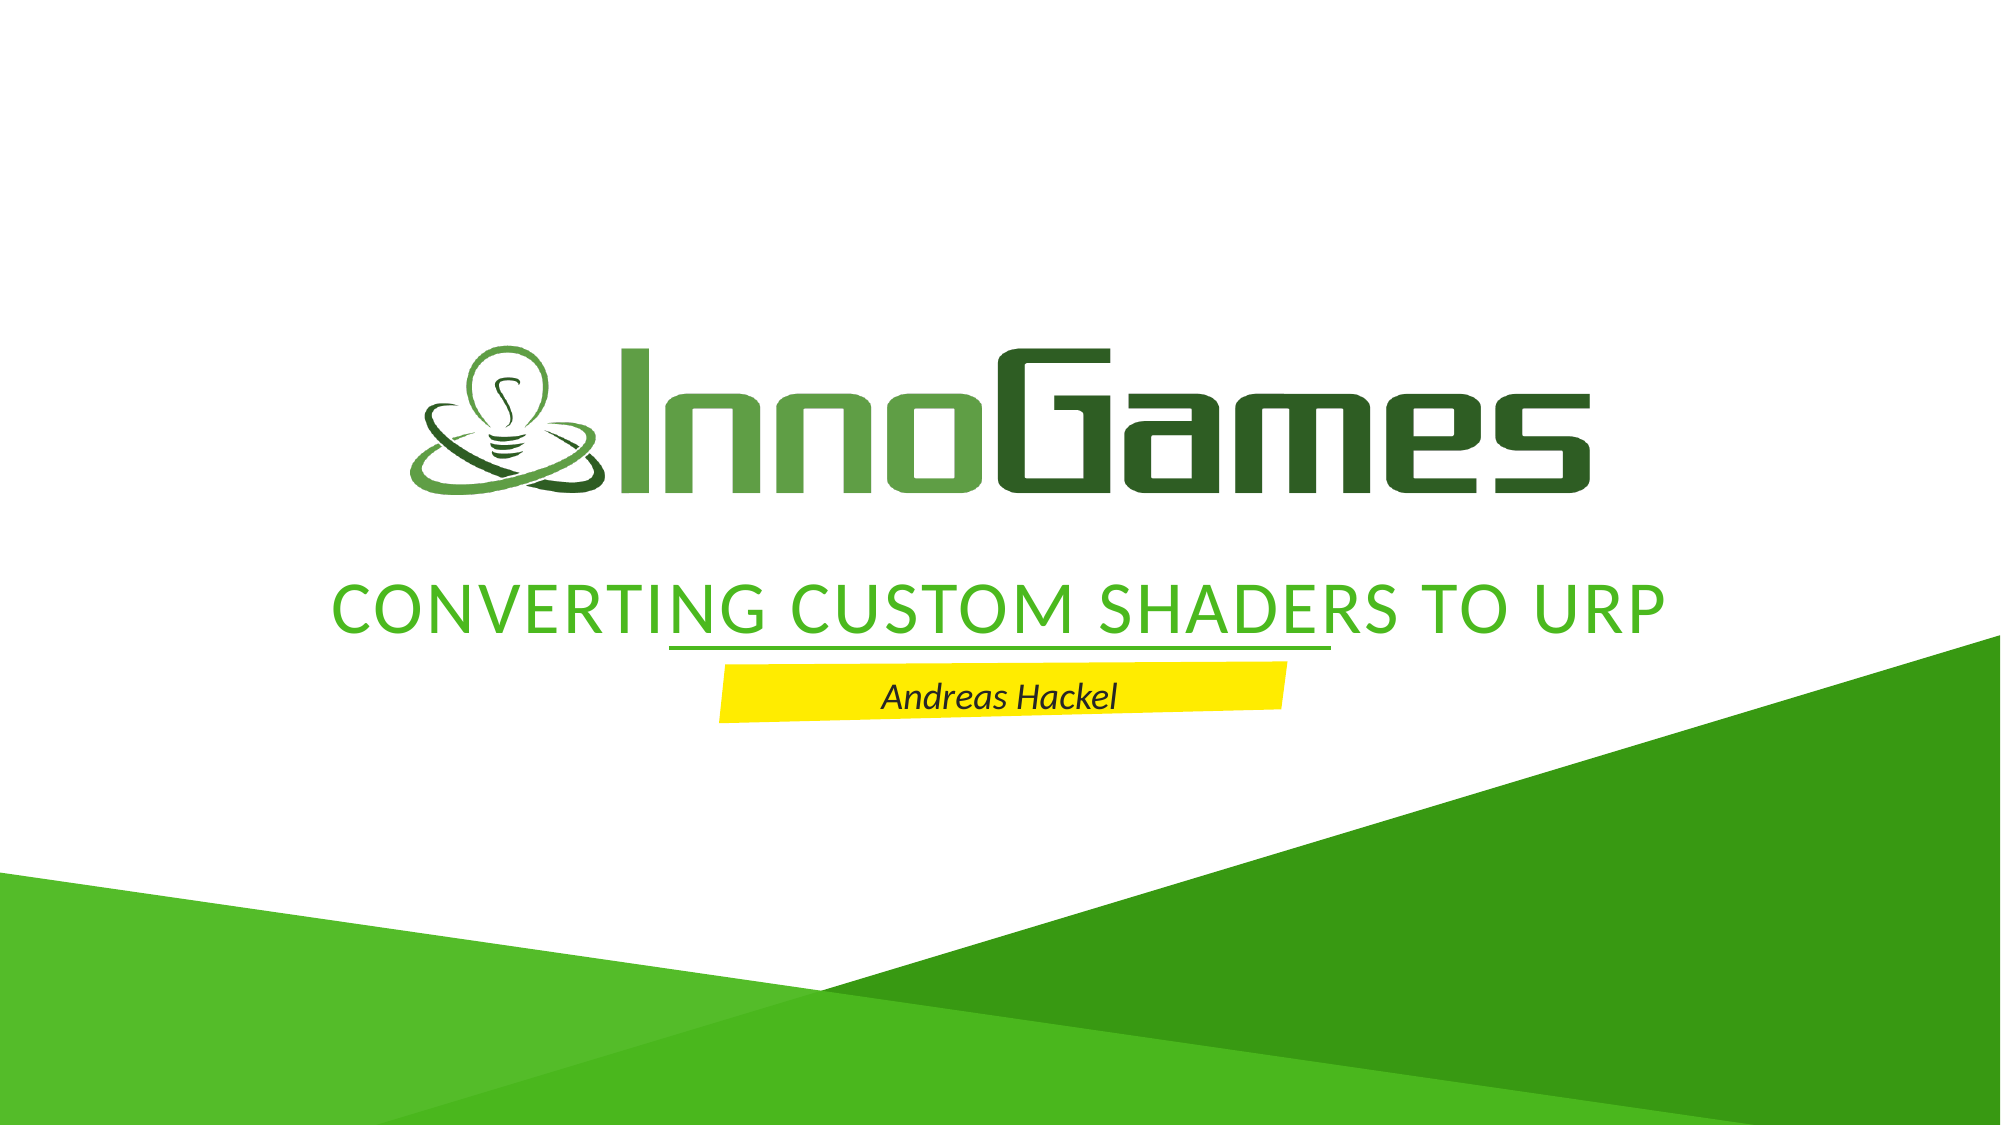

# Converting Custom Shaders to URP

Andreas Hackel